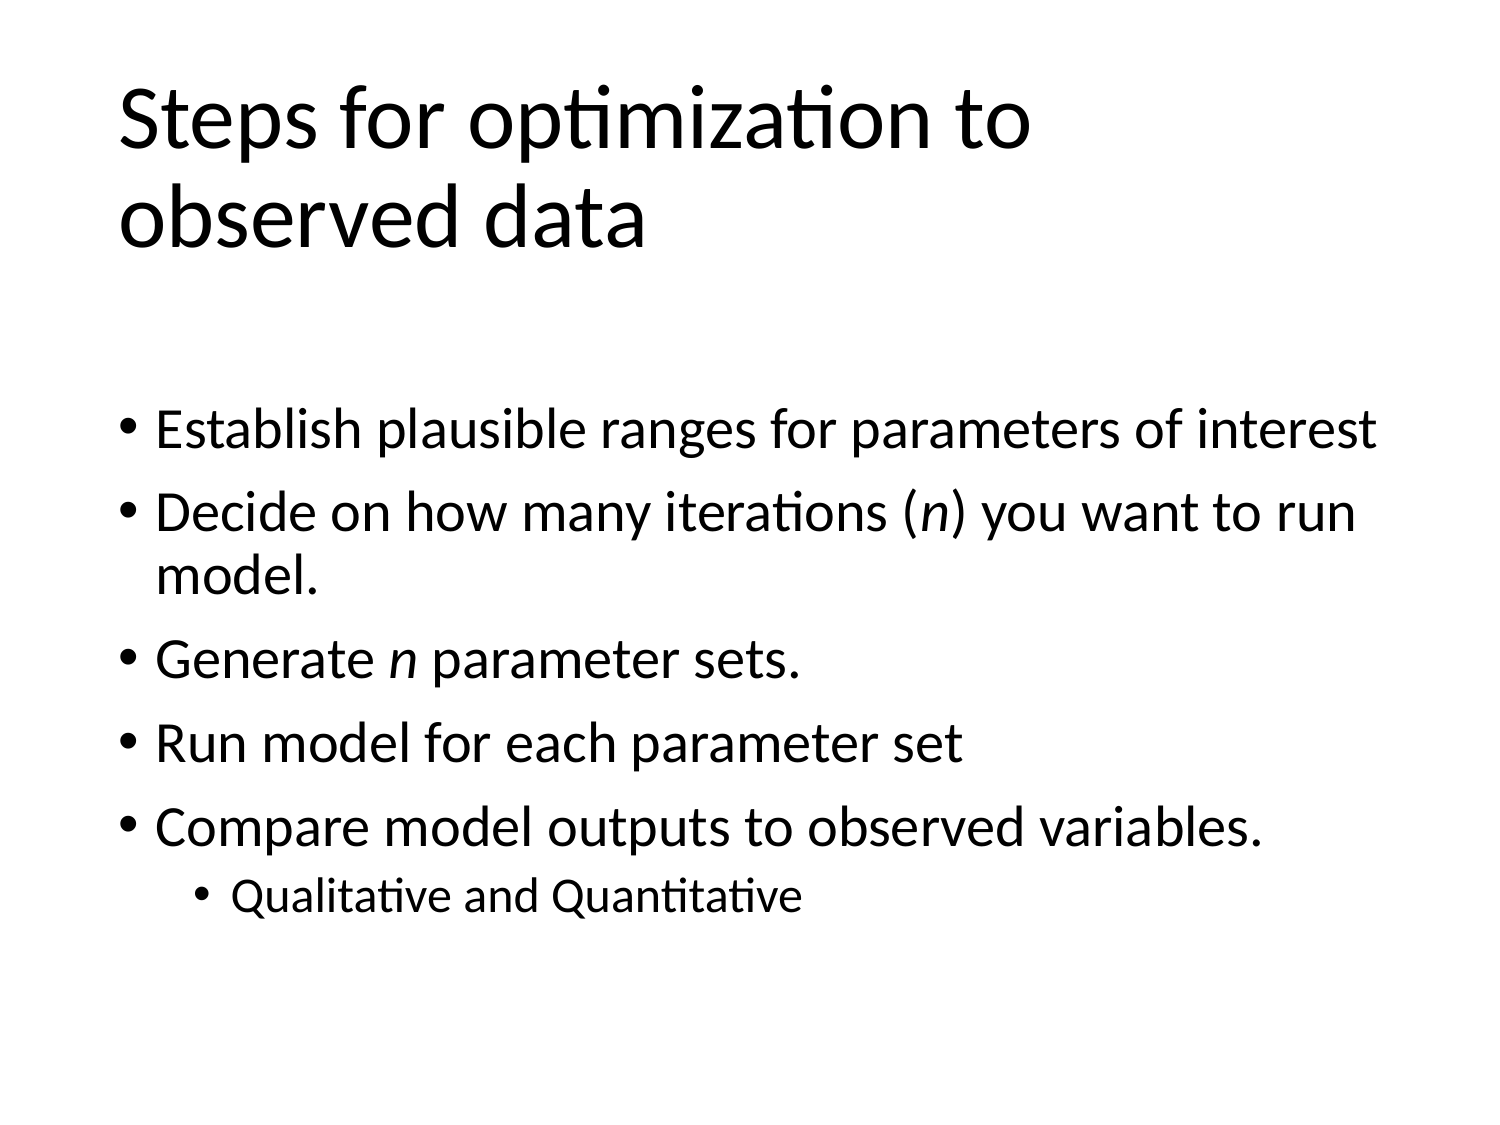

# Steps for optimization to observed data

Establish plausible ranges for parameters of interest
Decide on how many iterations (n) you want to run model.
Generate n parameter sets.
Run model for each parameter set
Compare model outputs to observed variables.
Qualitative and Quantitative